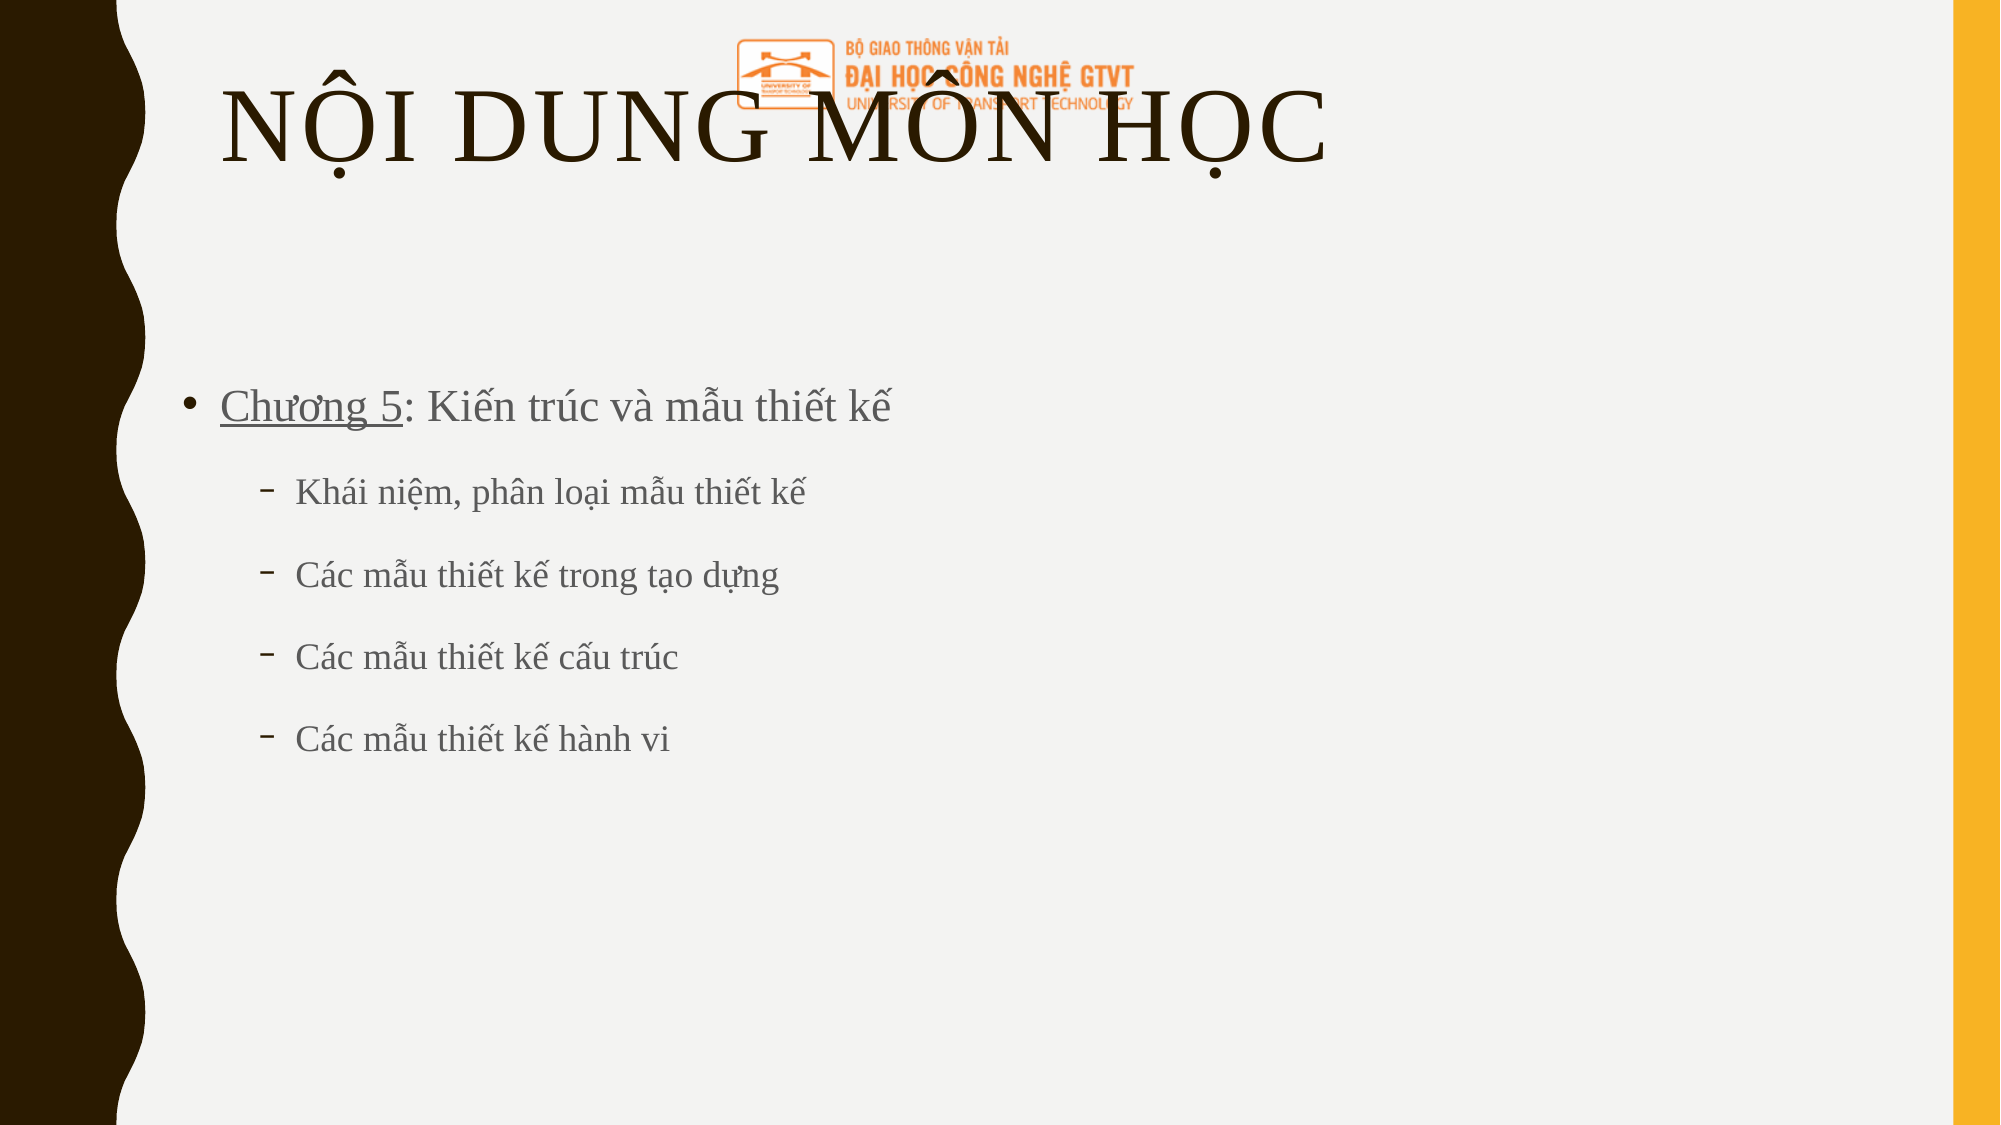

# Nội dung môn học
Chương 5: Kiến trúc và mẫu thiết kế
Khái niệm, phân loại mẫu thiết kế
Các mẫu thiết kế trong tạo dựng
Các mẫu thiết kế cấu trúc
Các mẫu thiết kế hành vi